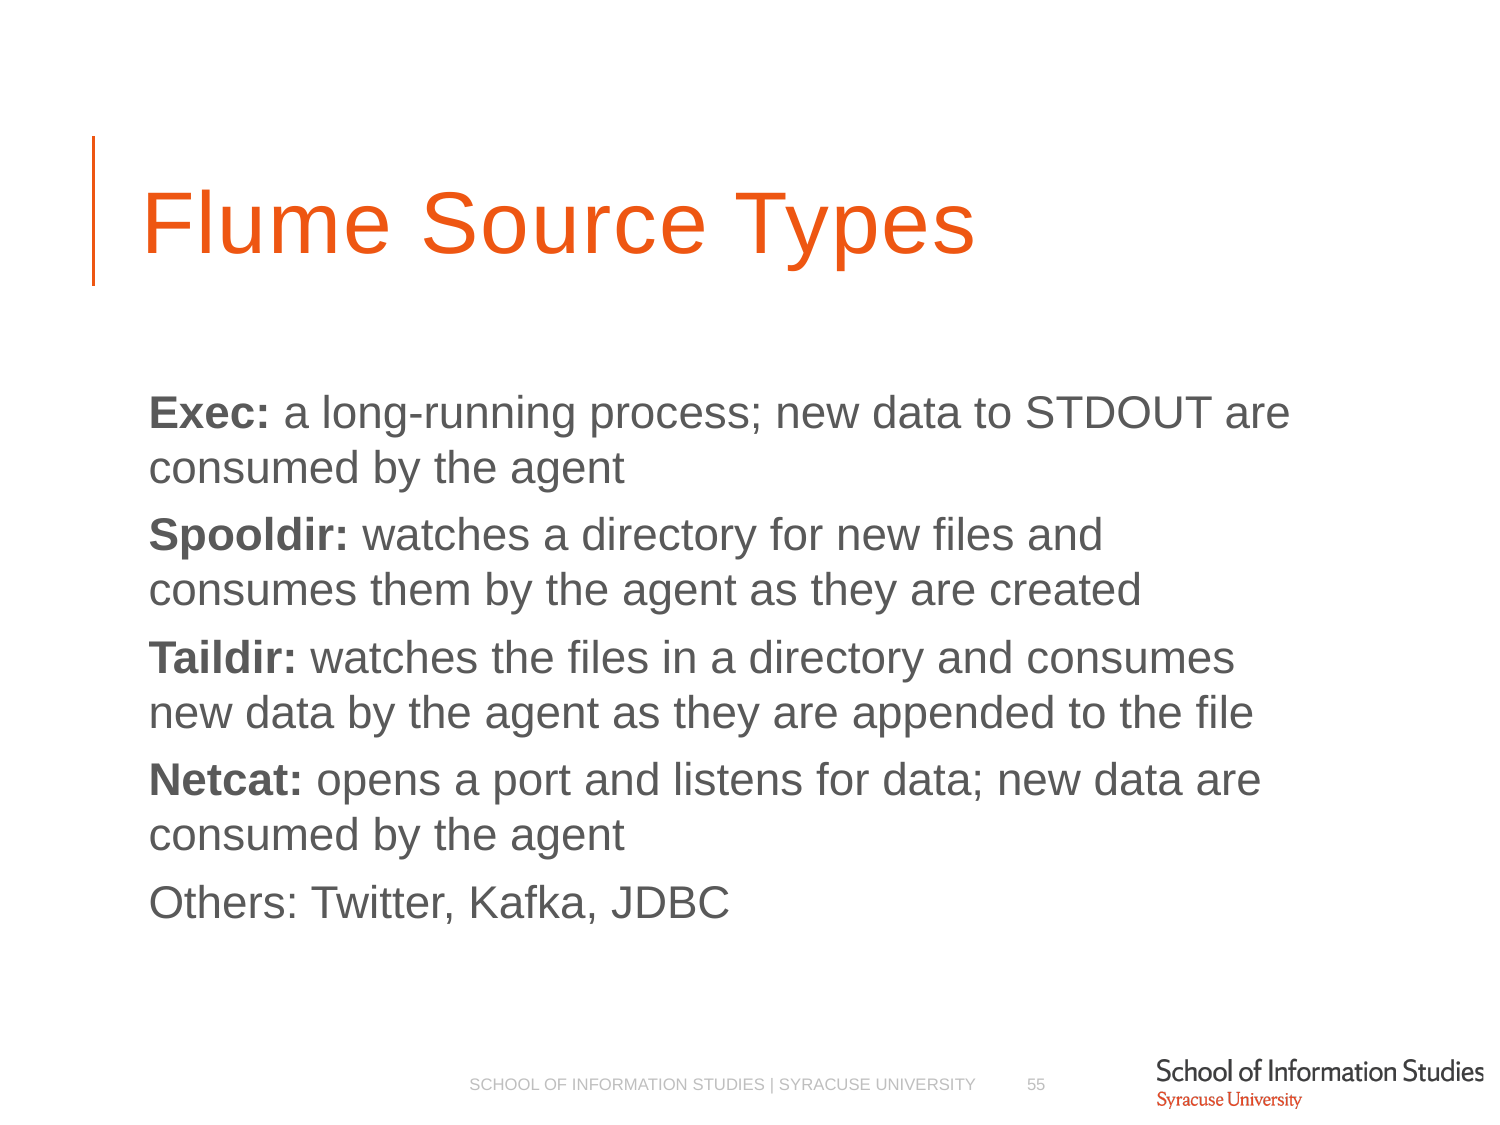

# Flume Source Types
Exec: a long-running process; new data to STDOUT are consumed by the agent
Spooldir: watches a directory for new files and consumes them by the agent as they are created
Taildir: watches the files in a directory and consumes new data by the agent as they are appended to the file
Netcat: opens a port and listens for data; new data are consumed by the agent
Others: Twitter, Kafka, JDBC
School of Information Studies | Syracuse University
55